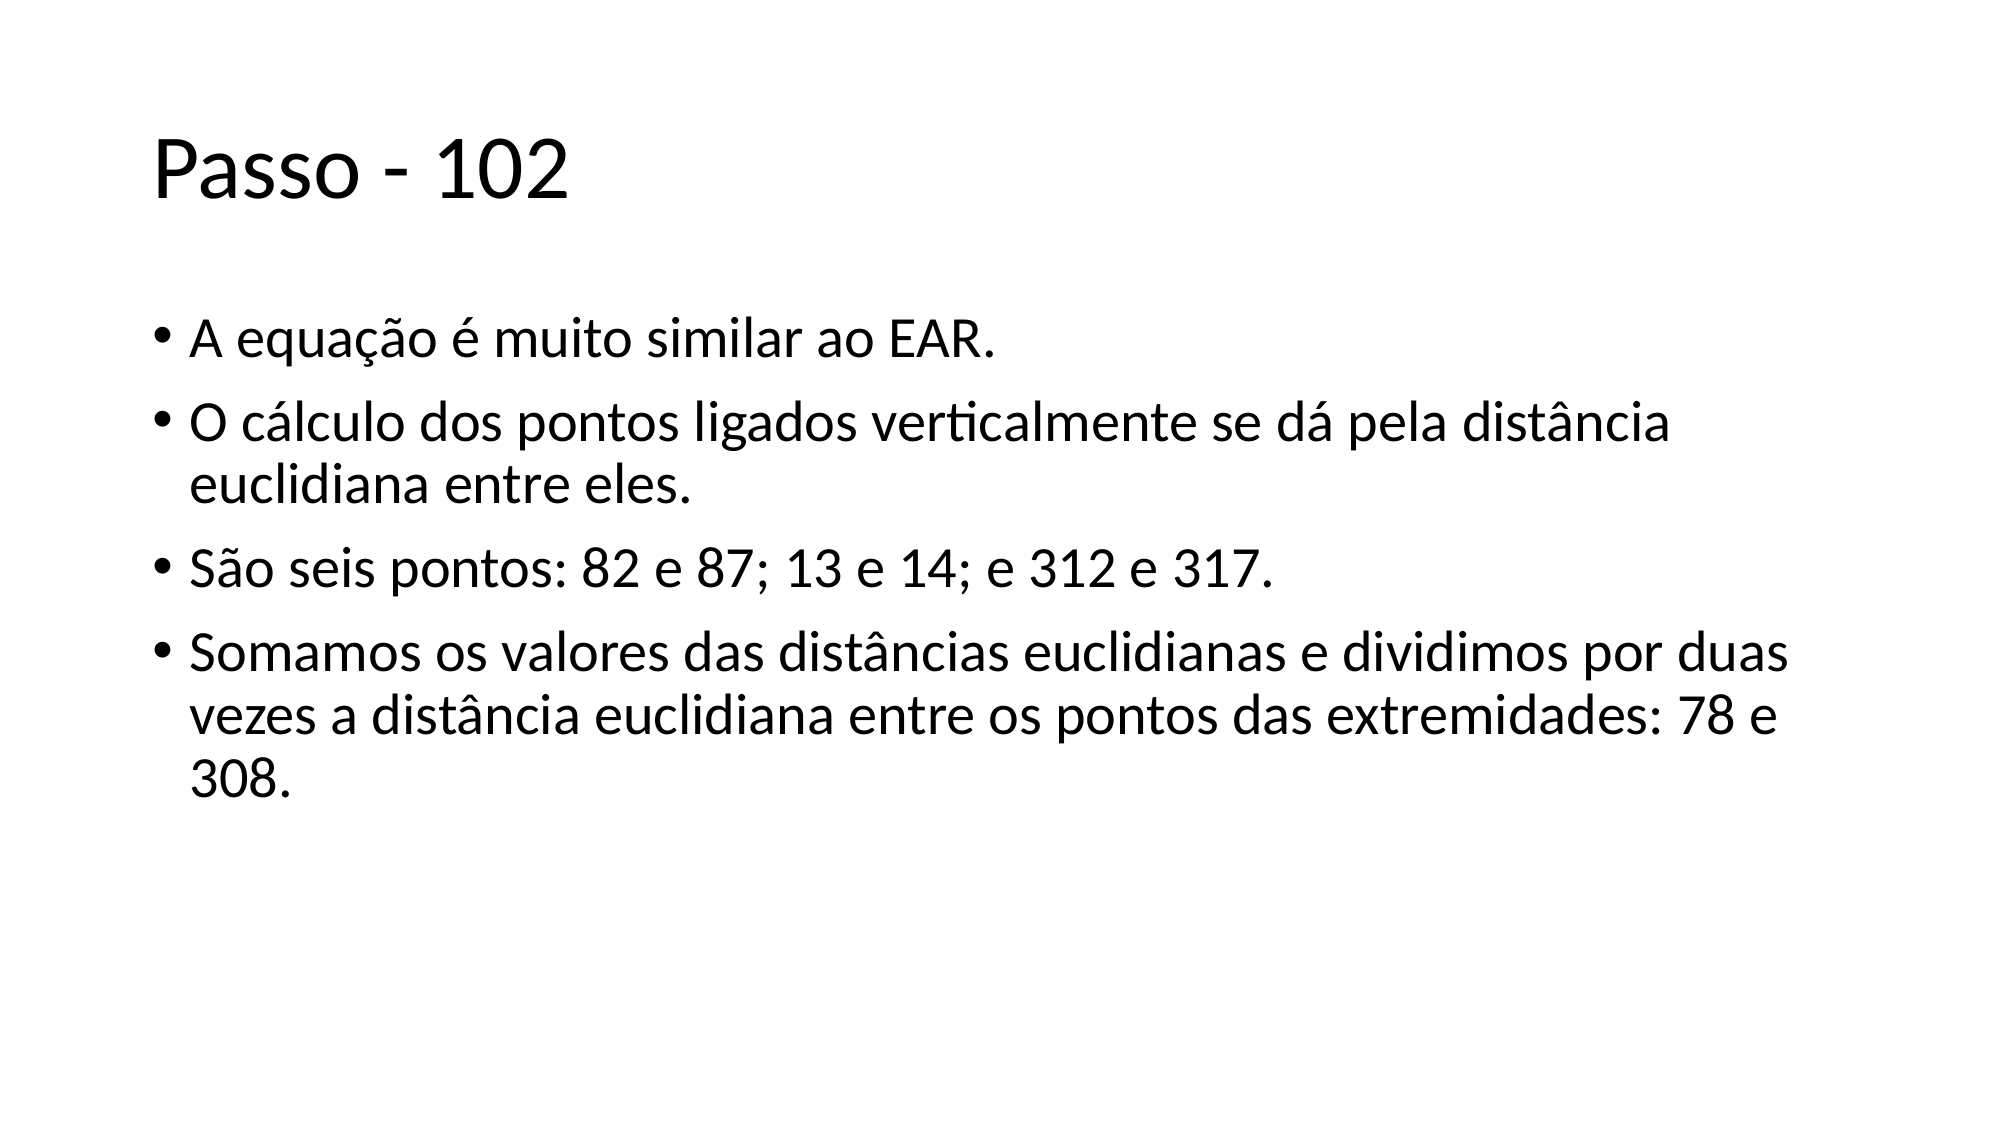

# Passo - 102
A equação é muito similar ao EAR.
O cálculo dos pontos ligados verticalmente se dá pela distância euclidiana entre eles.
São seis pontos: 82 e 87; 13 e 14; e 312 e 317.
Somamos os valores das distâncias euclidianas e dividimos por duas vezes a distância euclidiana entre os pontos das extremidades: 78 e 308.